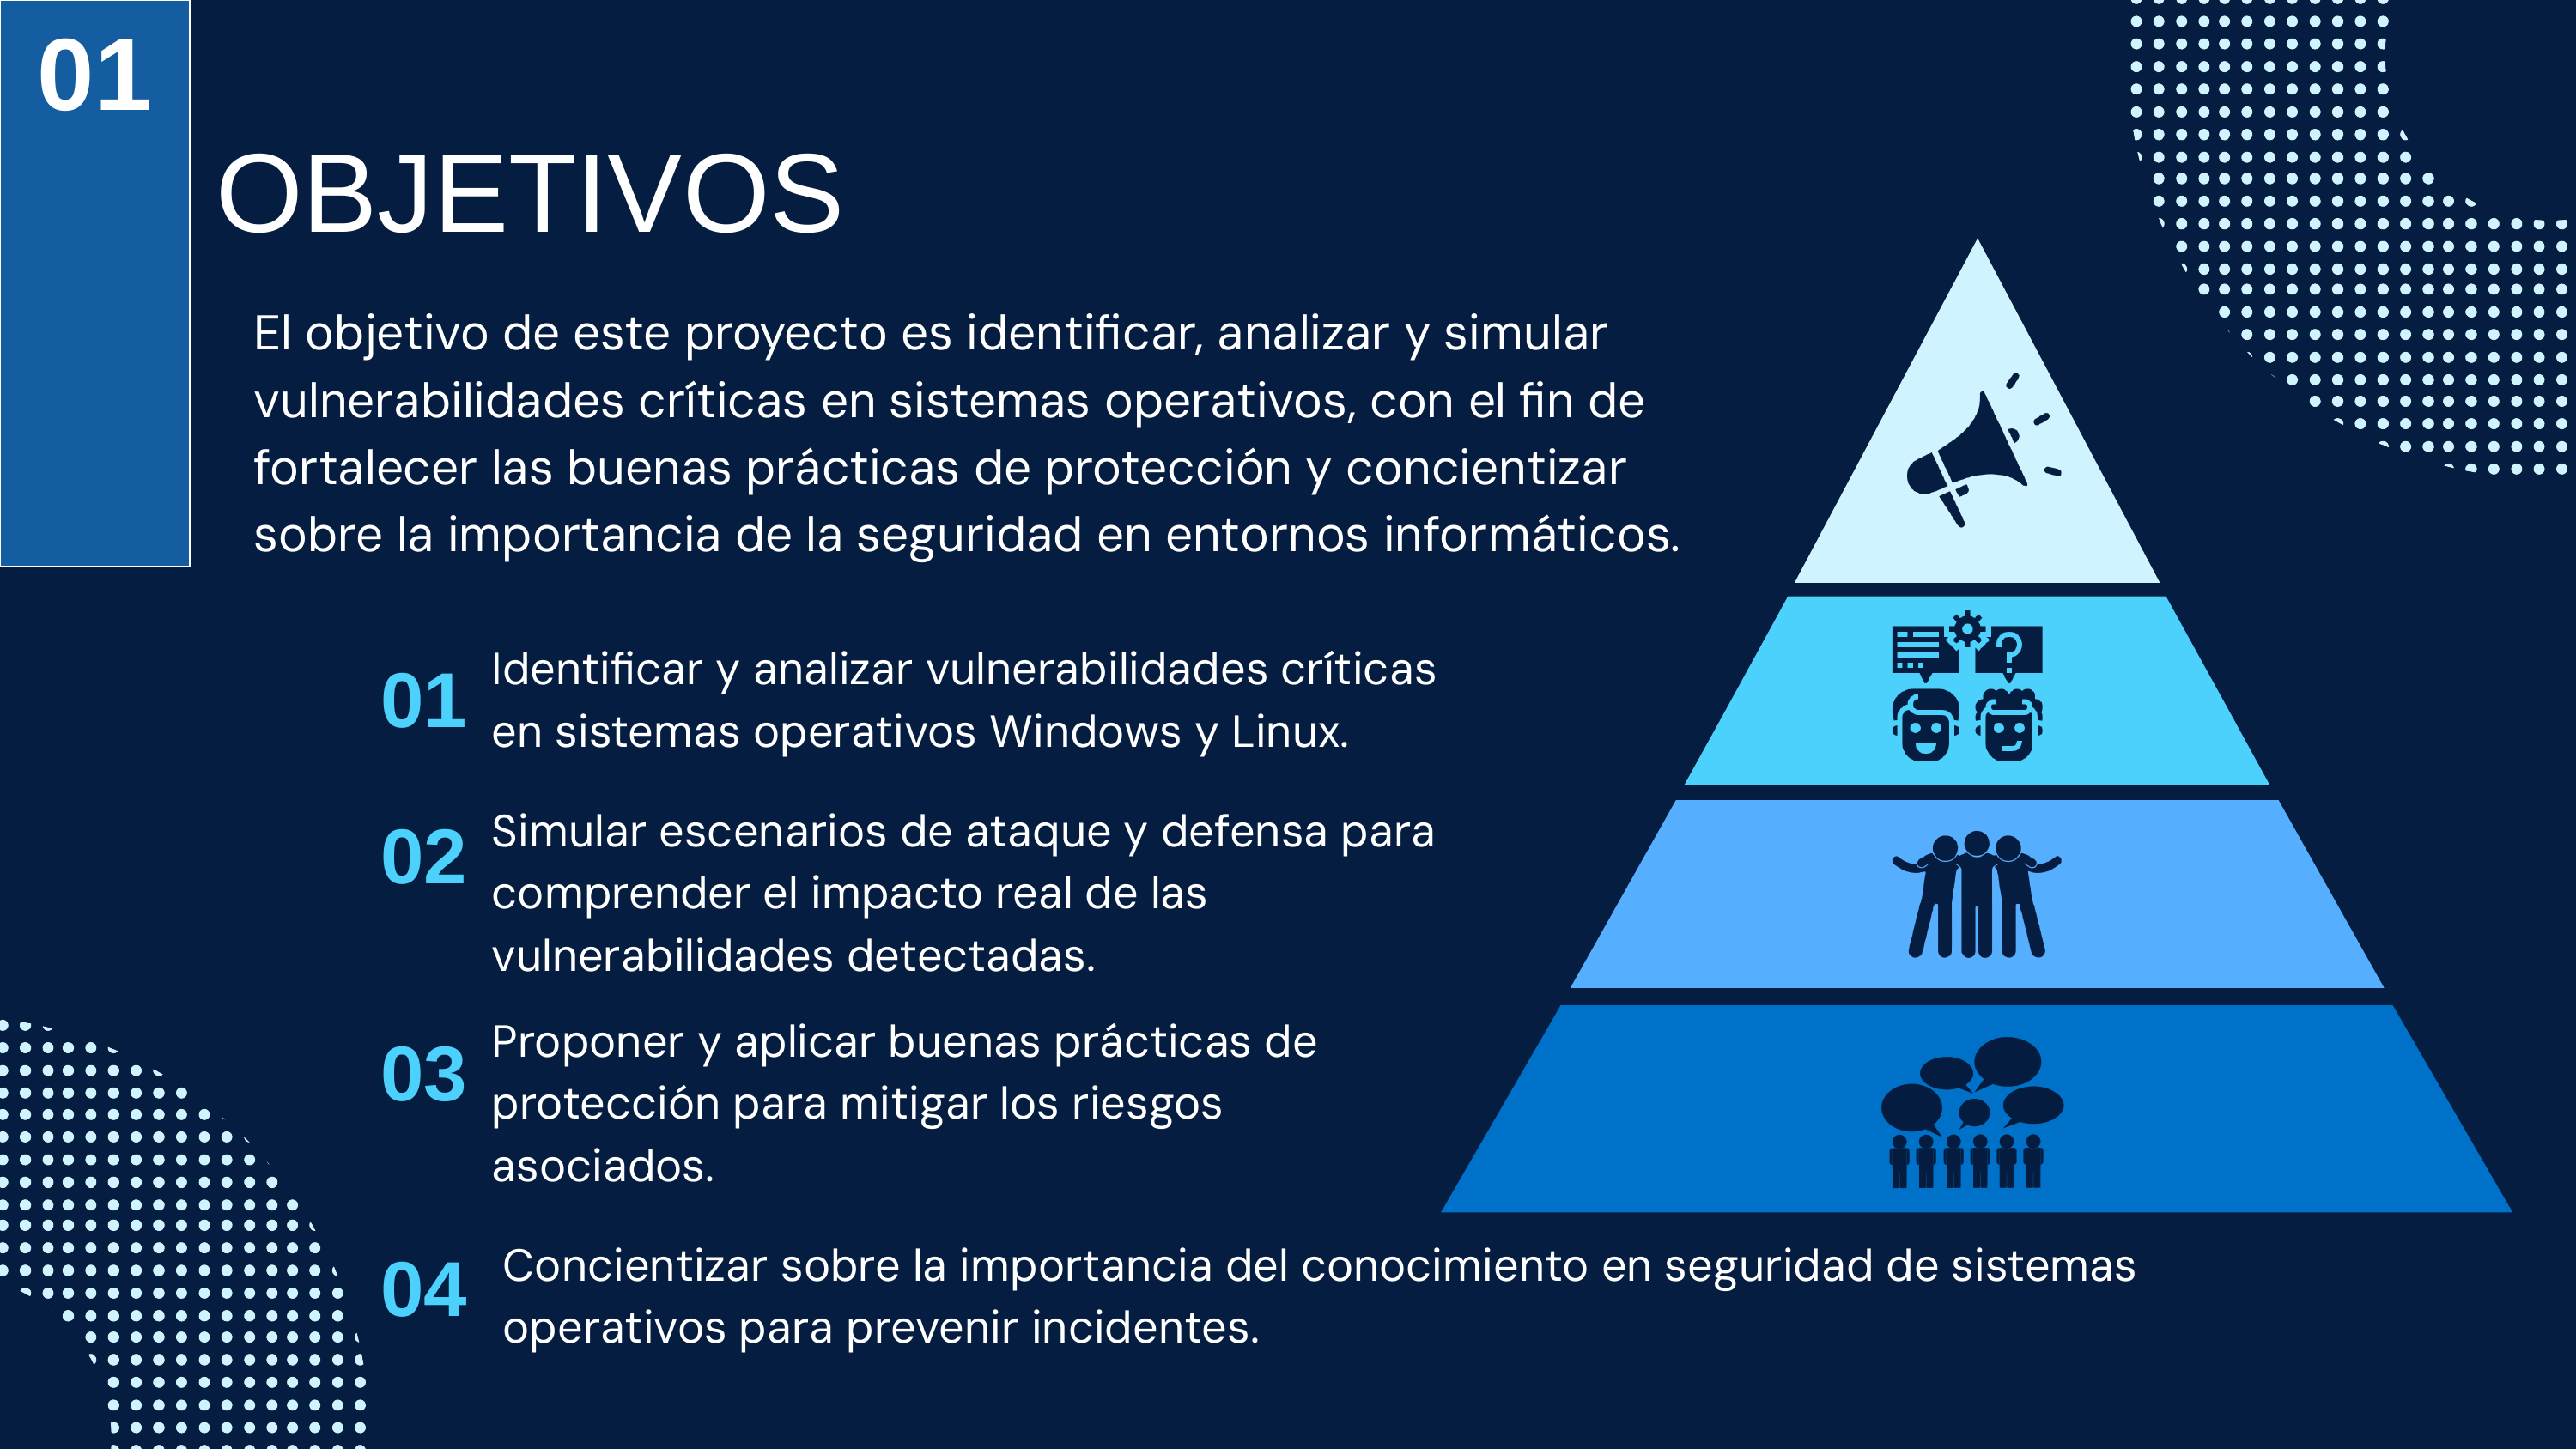

01

OBJETIVOS

El objetivo de este proyecto es identificar, analizar y simular vulnerabilidades críticas en sistemas operativos, con el fin de fortalecer las buenas prácticas de protección y concientizar sobre la importancia de la seguridad en entornos informáticos.
Identificar y analizar vulnerabilidades críticas en sistemas operativos Windows y Linux.
01
02
Simular escenarios de ataque y defensa para comprender el impacto real de las vulnerabilidades detectadas.
Proponer y aplicar buenas prácticas de protección para mitigar los riesgos asociados.
03

04
Concientizar sobre la importancia del conocimiento en seguridad de sistemas operativos para prevenir incidentes.